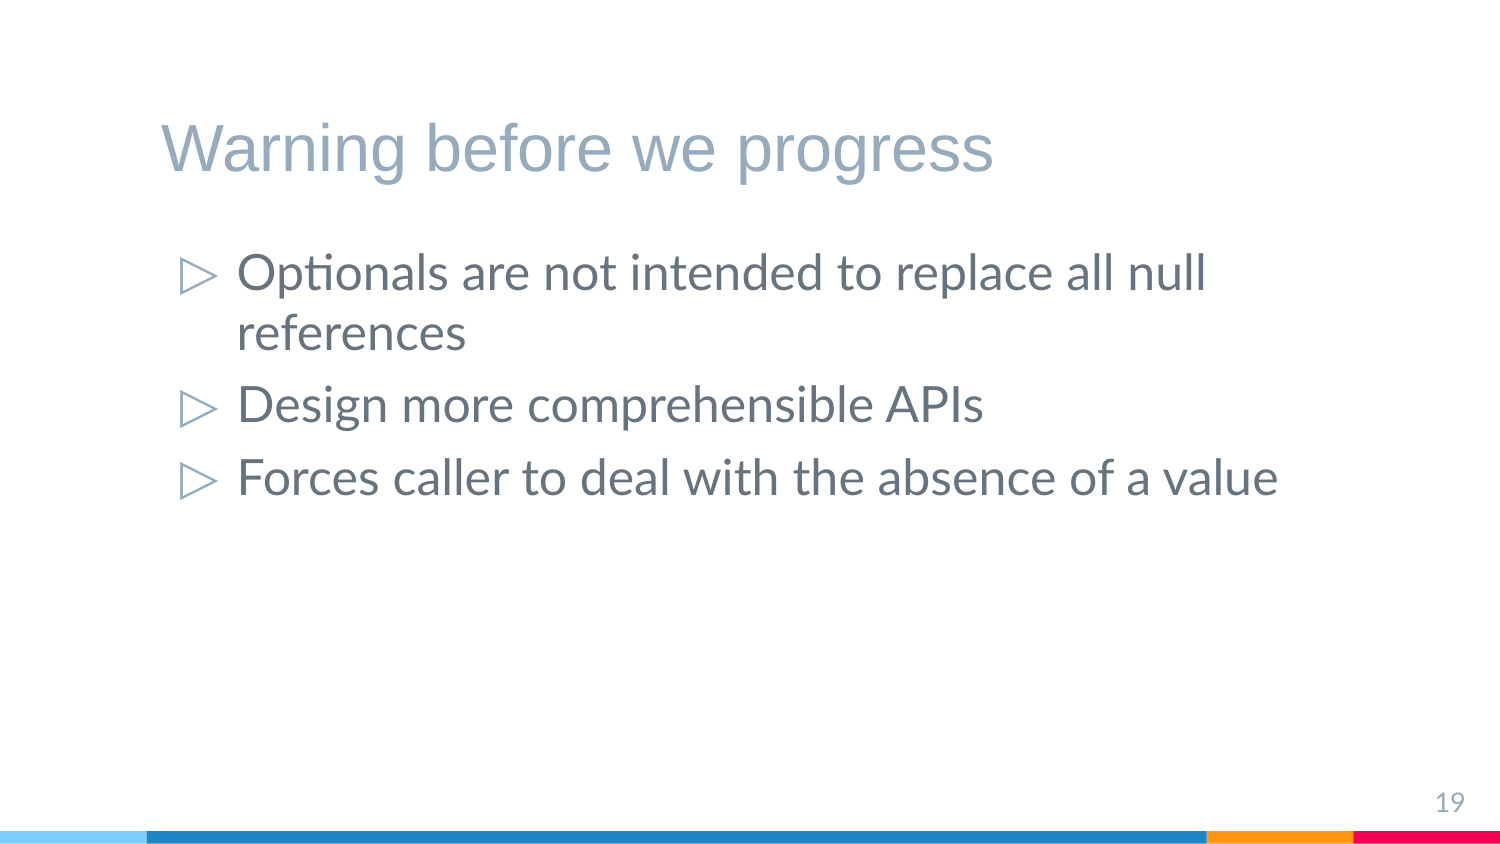

# Warning before we progress
Optionals are not intended to replace all null references
Design more comprehensible APIs
Forces caller to deal with the absence of a value
19